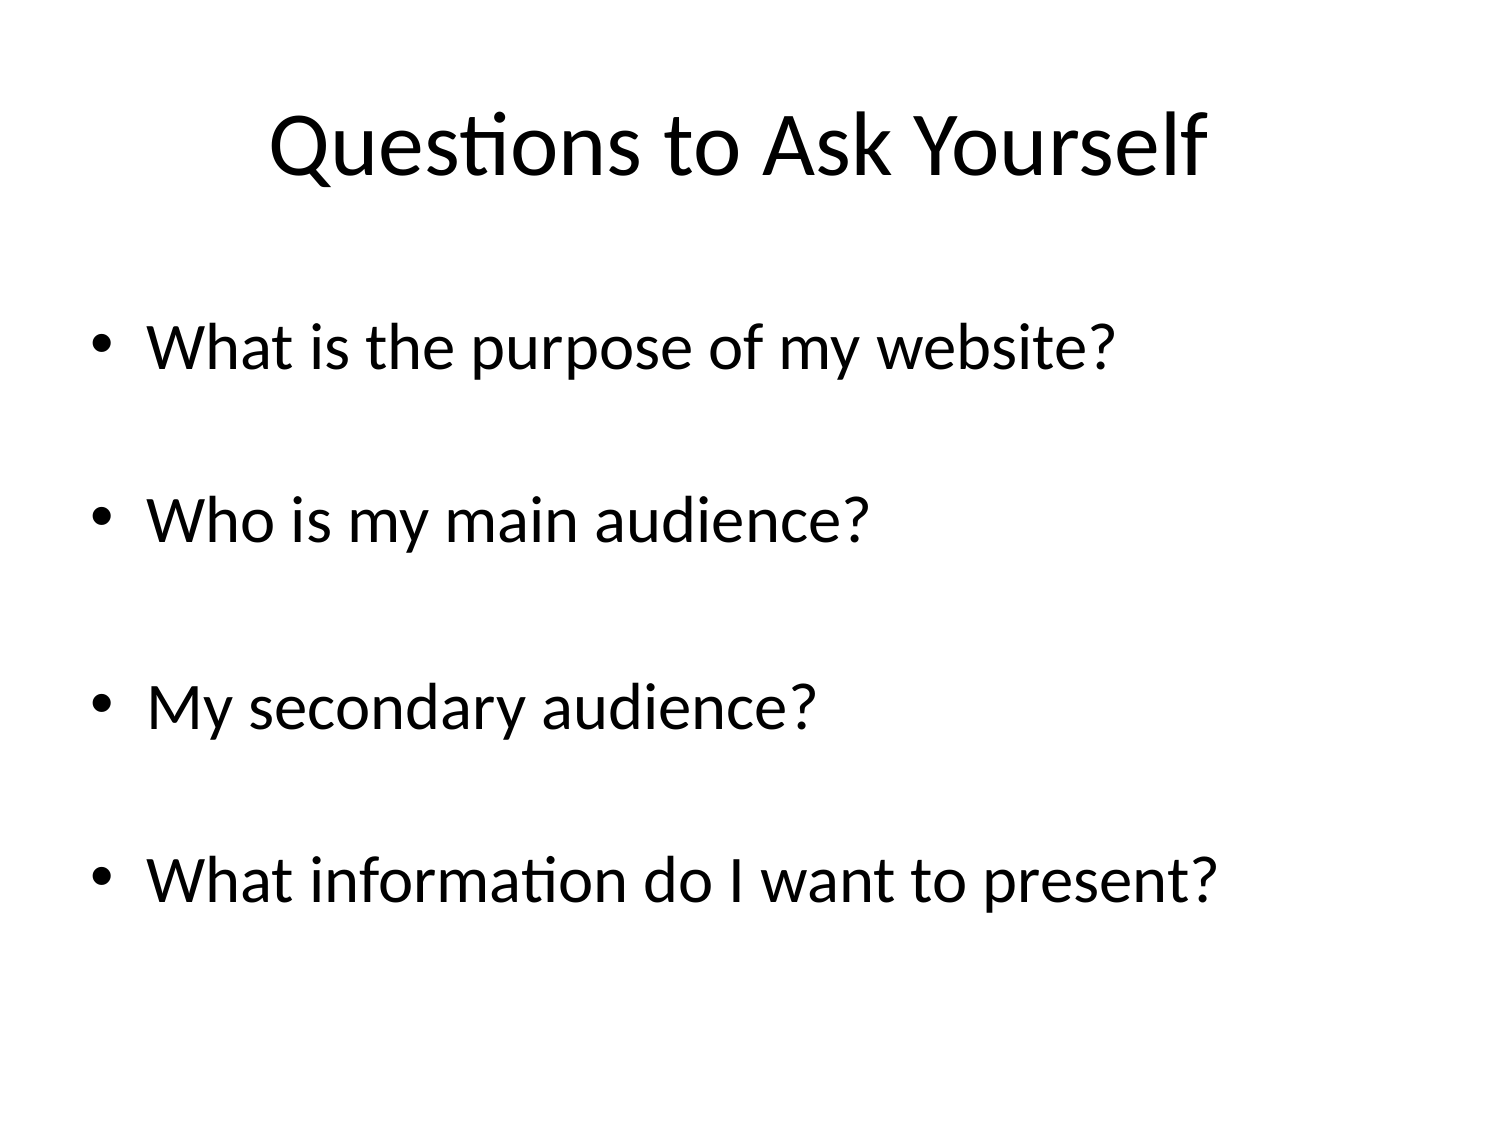

# Questions to Ask Yourself
What is the purpose of my website?
Who is my main audience?

My secondary audience?
What information do I want to present?